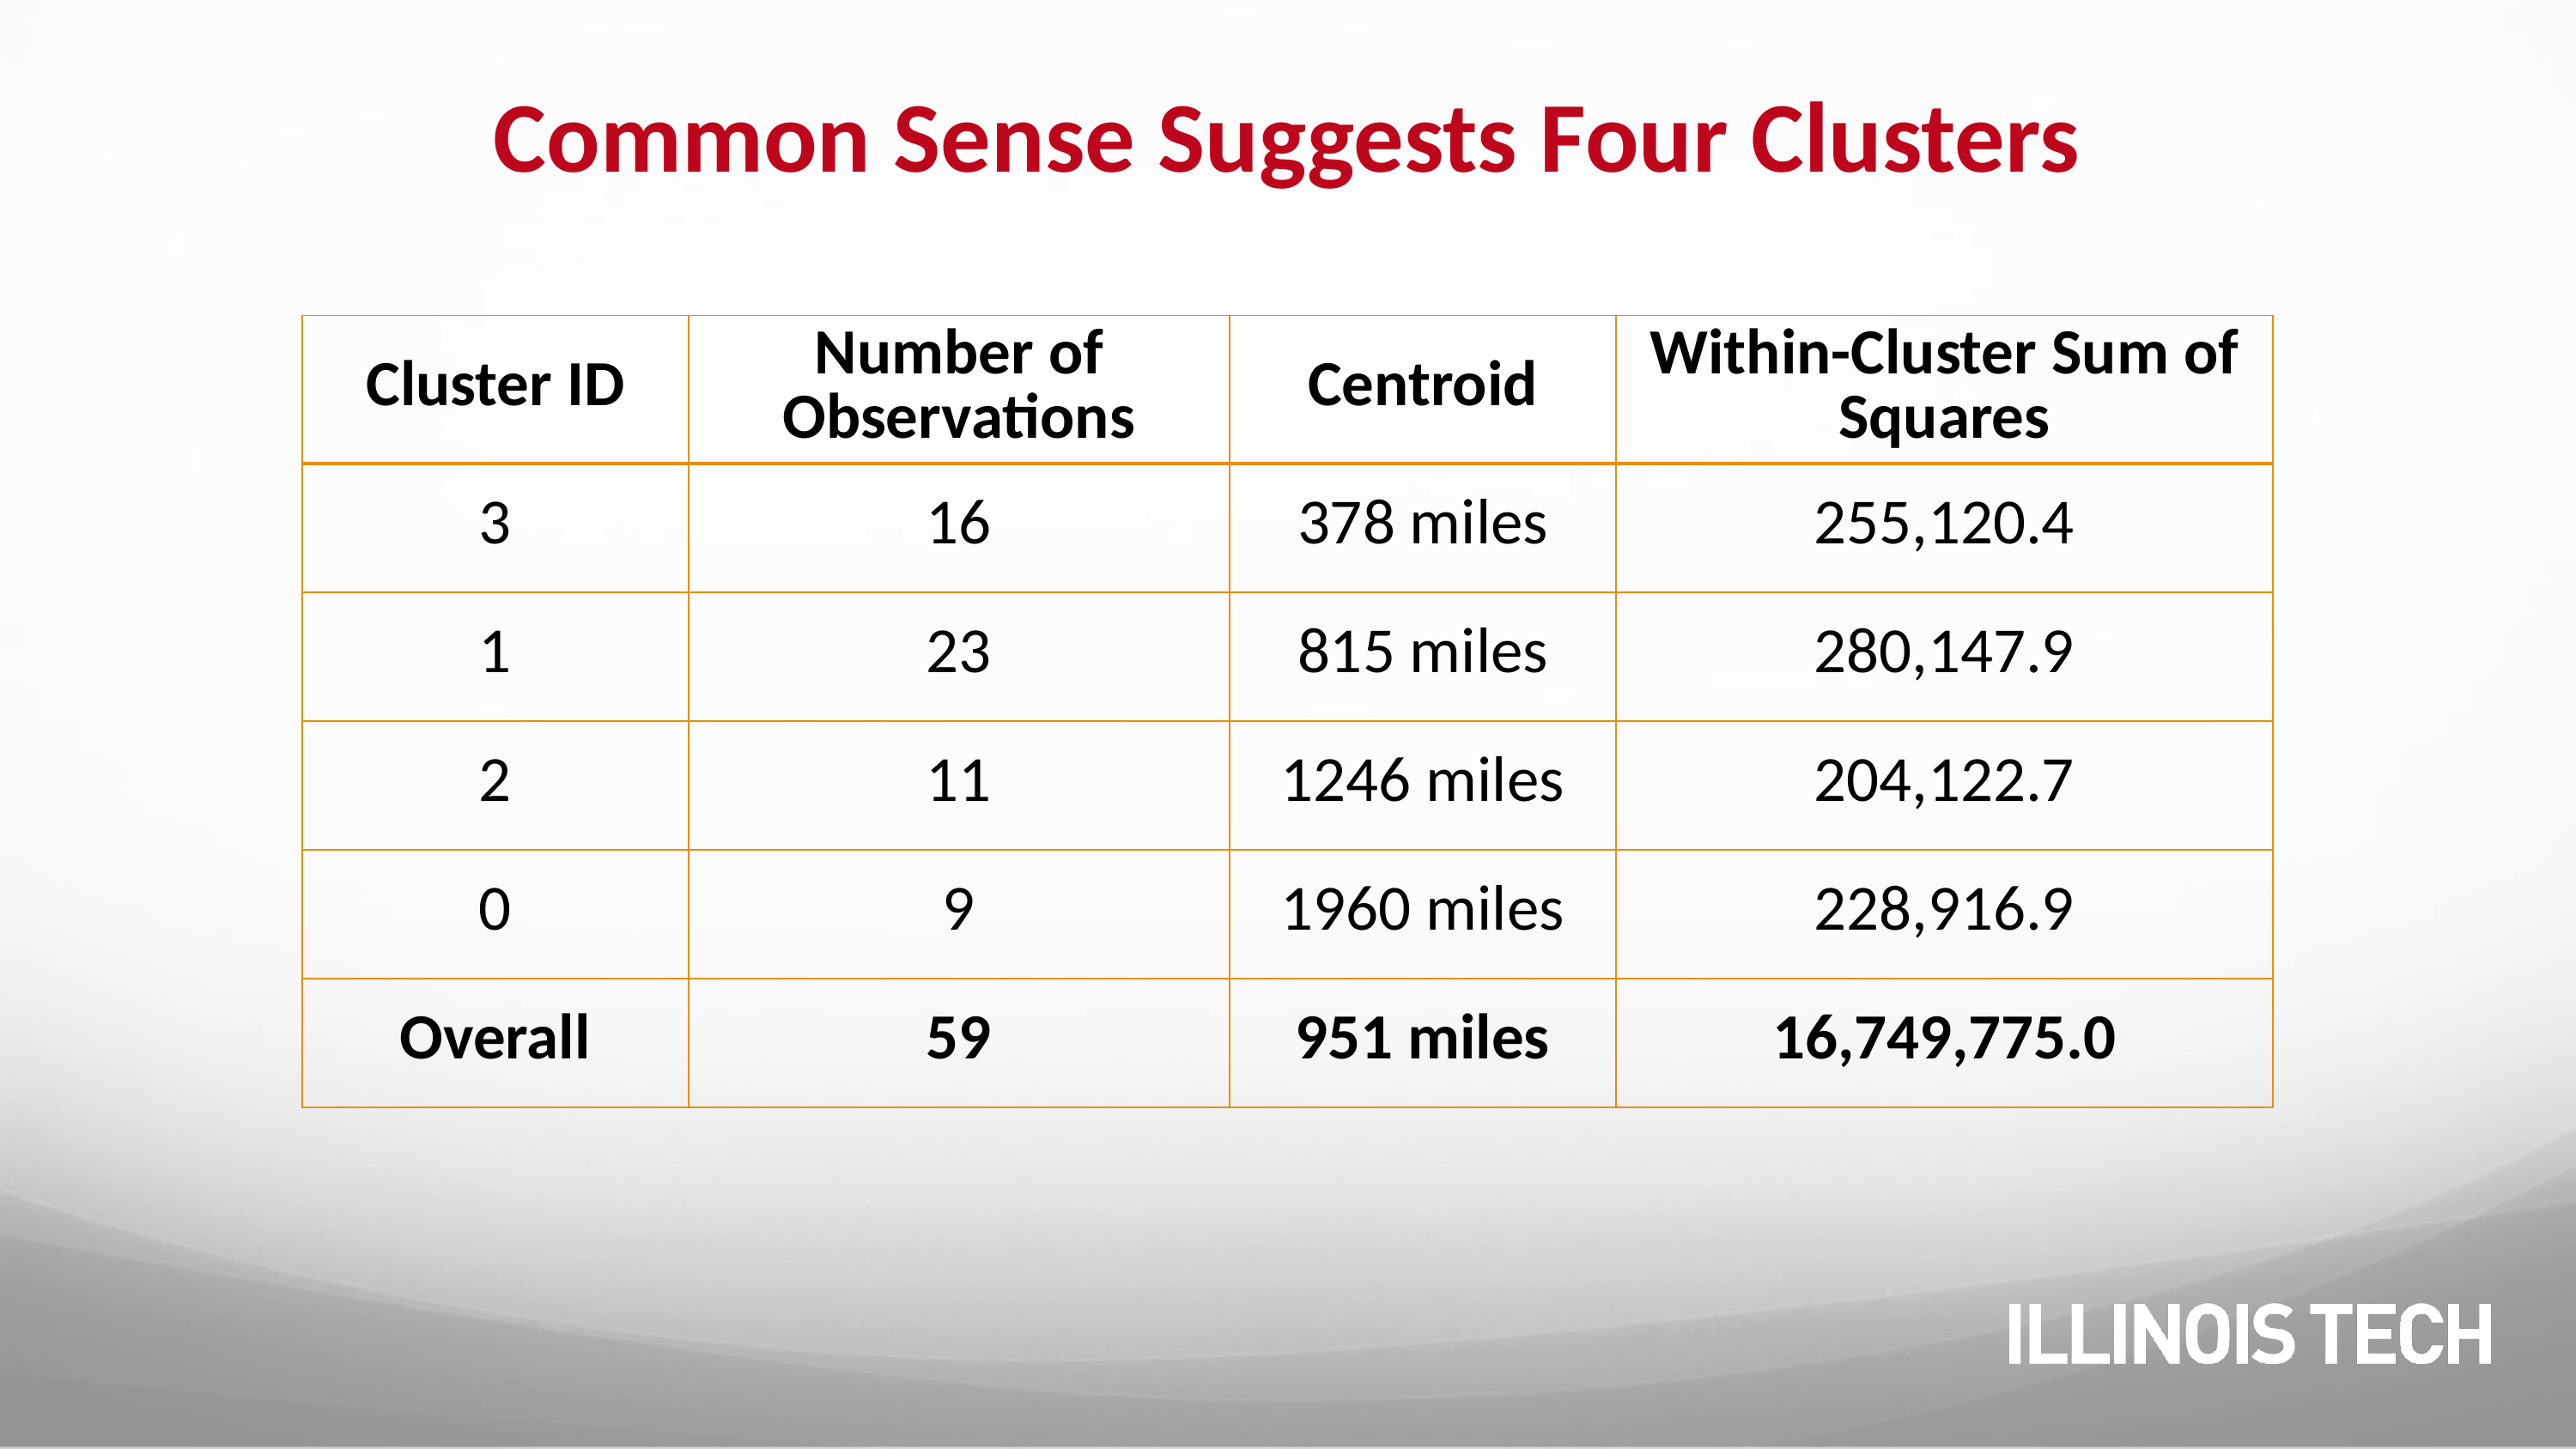

# Common Sense Suggests Four Clusters
| Cluster ID | Number of Observations | Centroid | Within-Cluster Sum of Squares |
| --- | --- | --- | --- |
| 3 | 16 | 378 miles | 255,120.4 |
| 1 | 23 | 815 miles | 280,147.9 |
| 2 | 11 | 1246 miles | 204,122.7 |
| 0 | 9 | 1960 miles | 228,916.9 |
| Overall | 59 | 951 miles | 16,749,775.0 |